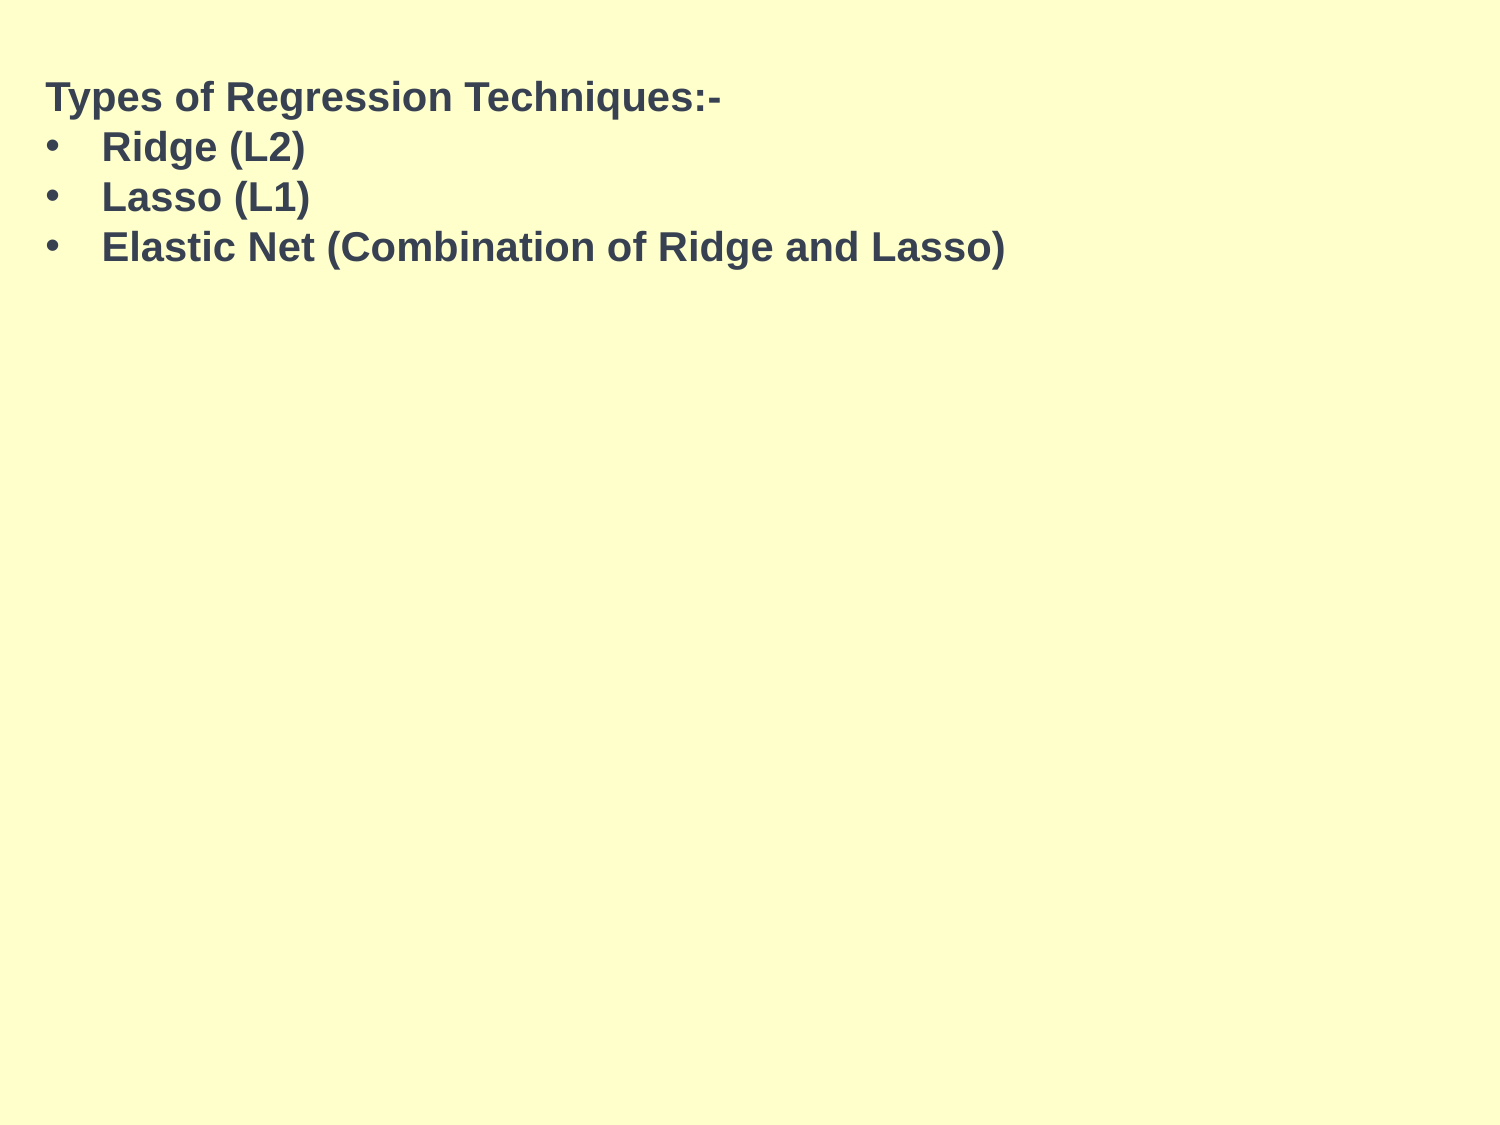

Types of Regression Techniques:-
Ridge (L2)
Lasso (L1)
Elastic Net (Combination of Ridge and Lasso)